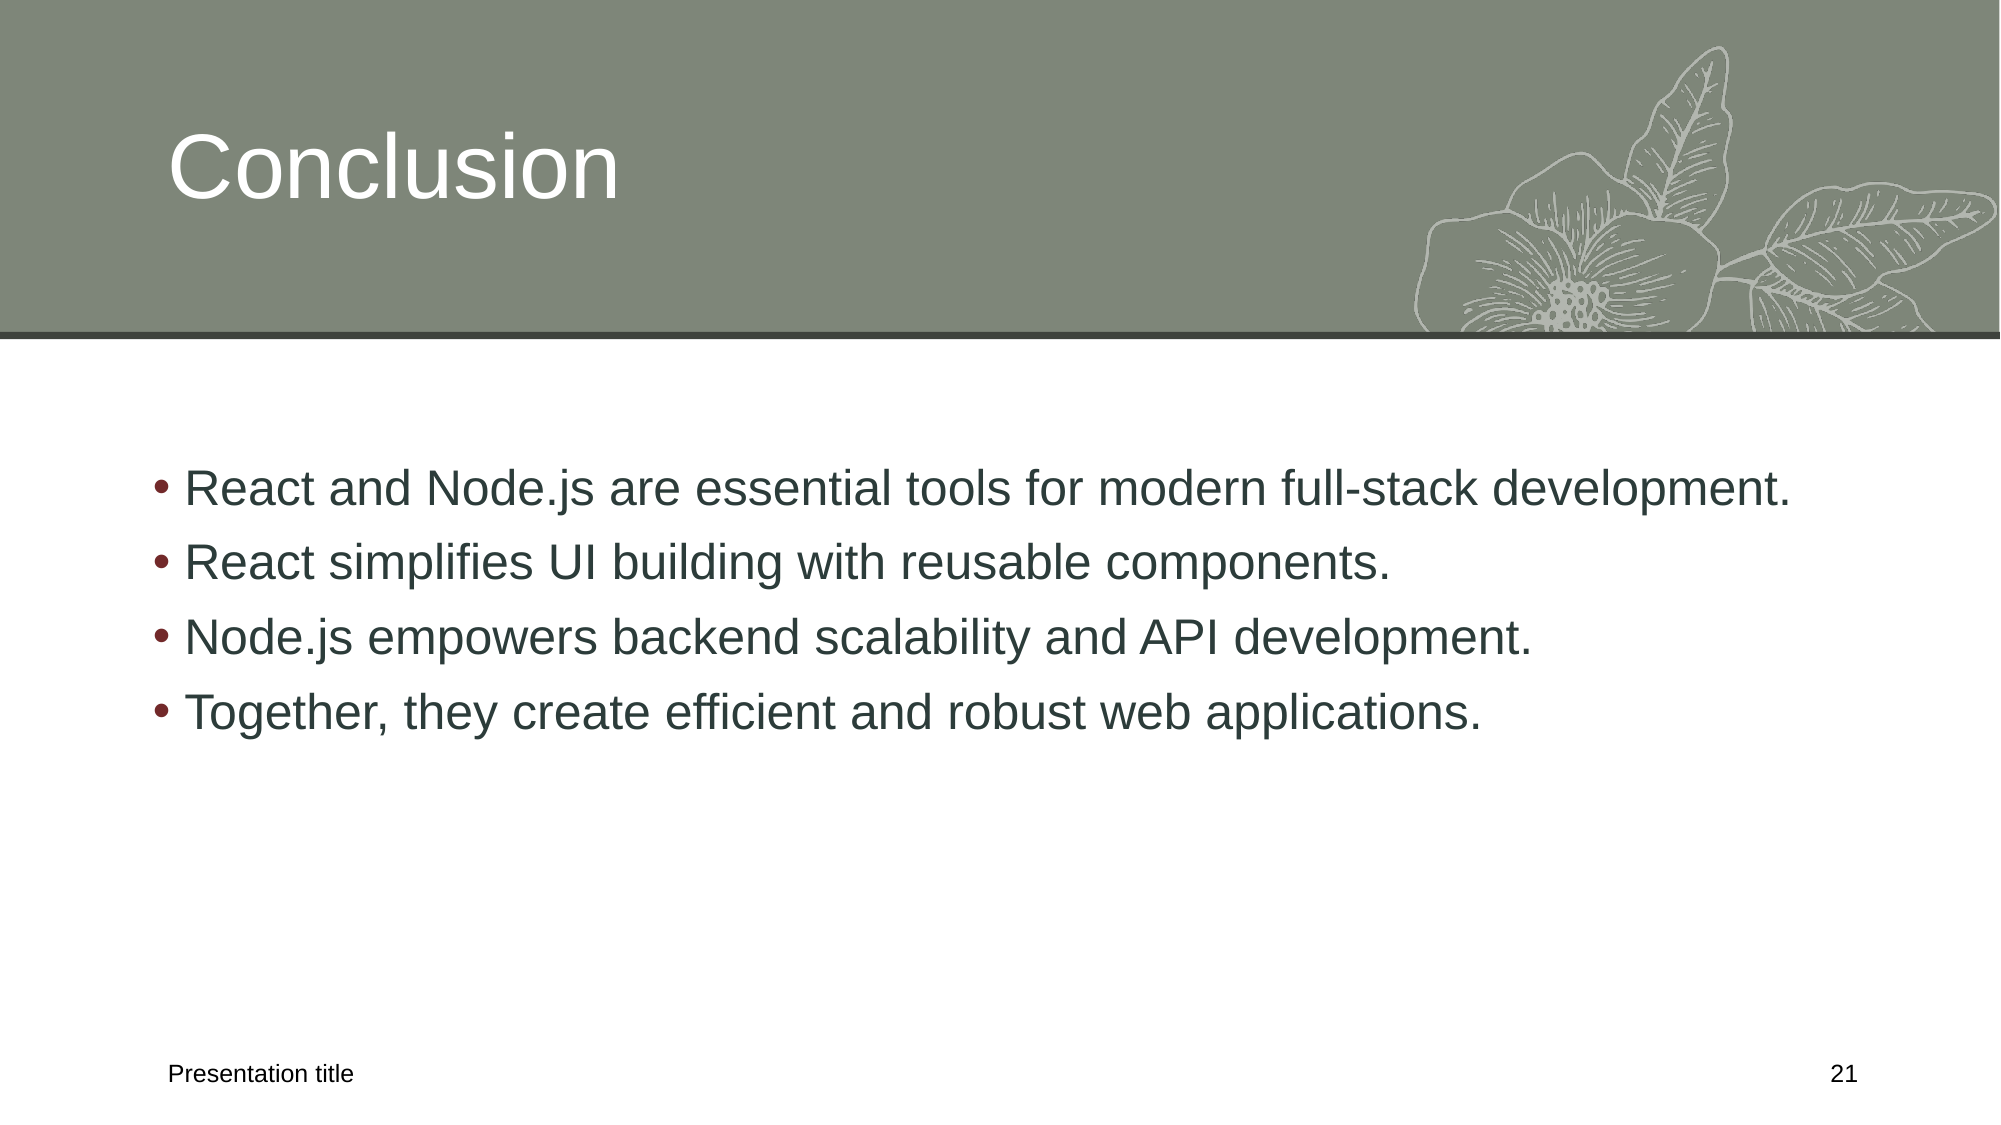

# Conclusion
 React and Node.js are essential tools for modern full-stack development.
 React simplifies UI building with reusable components.
 Node.js empowers backend scalability and API development.
 Together, they create efficient and robust web applications.

Presentation title
21